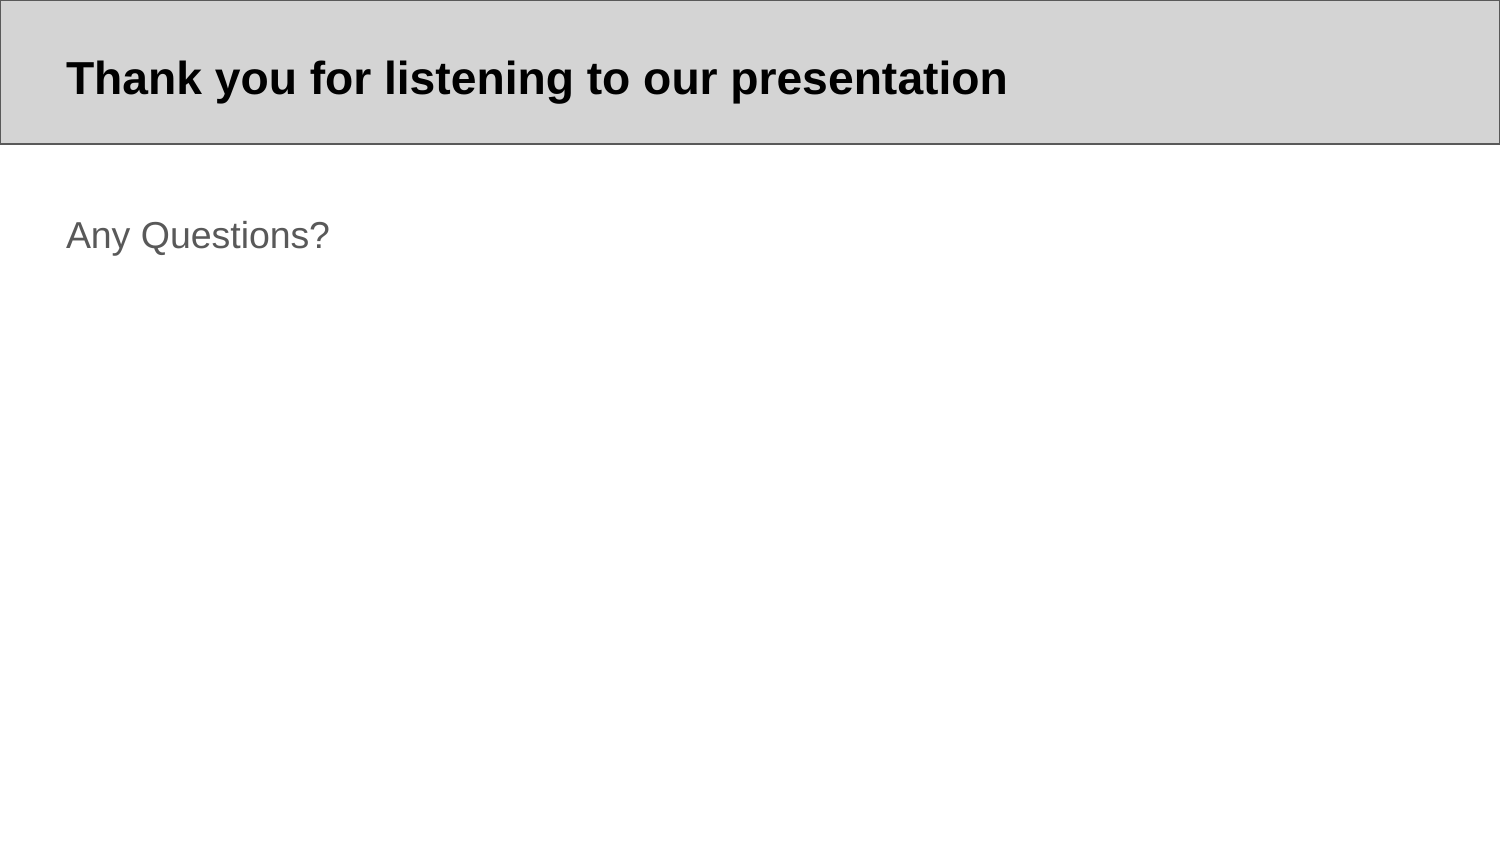

# Thank you for listening to our presentation
Any Questions?